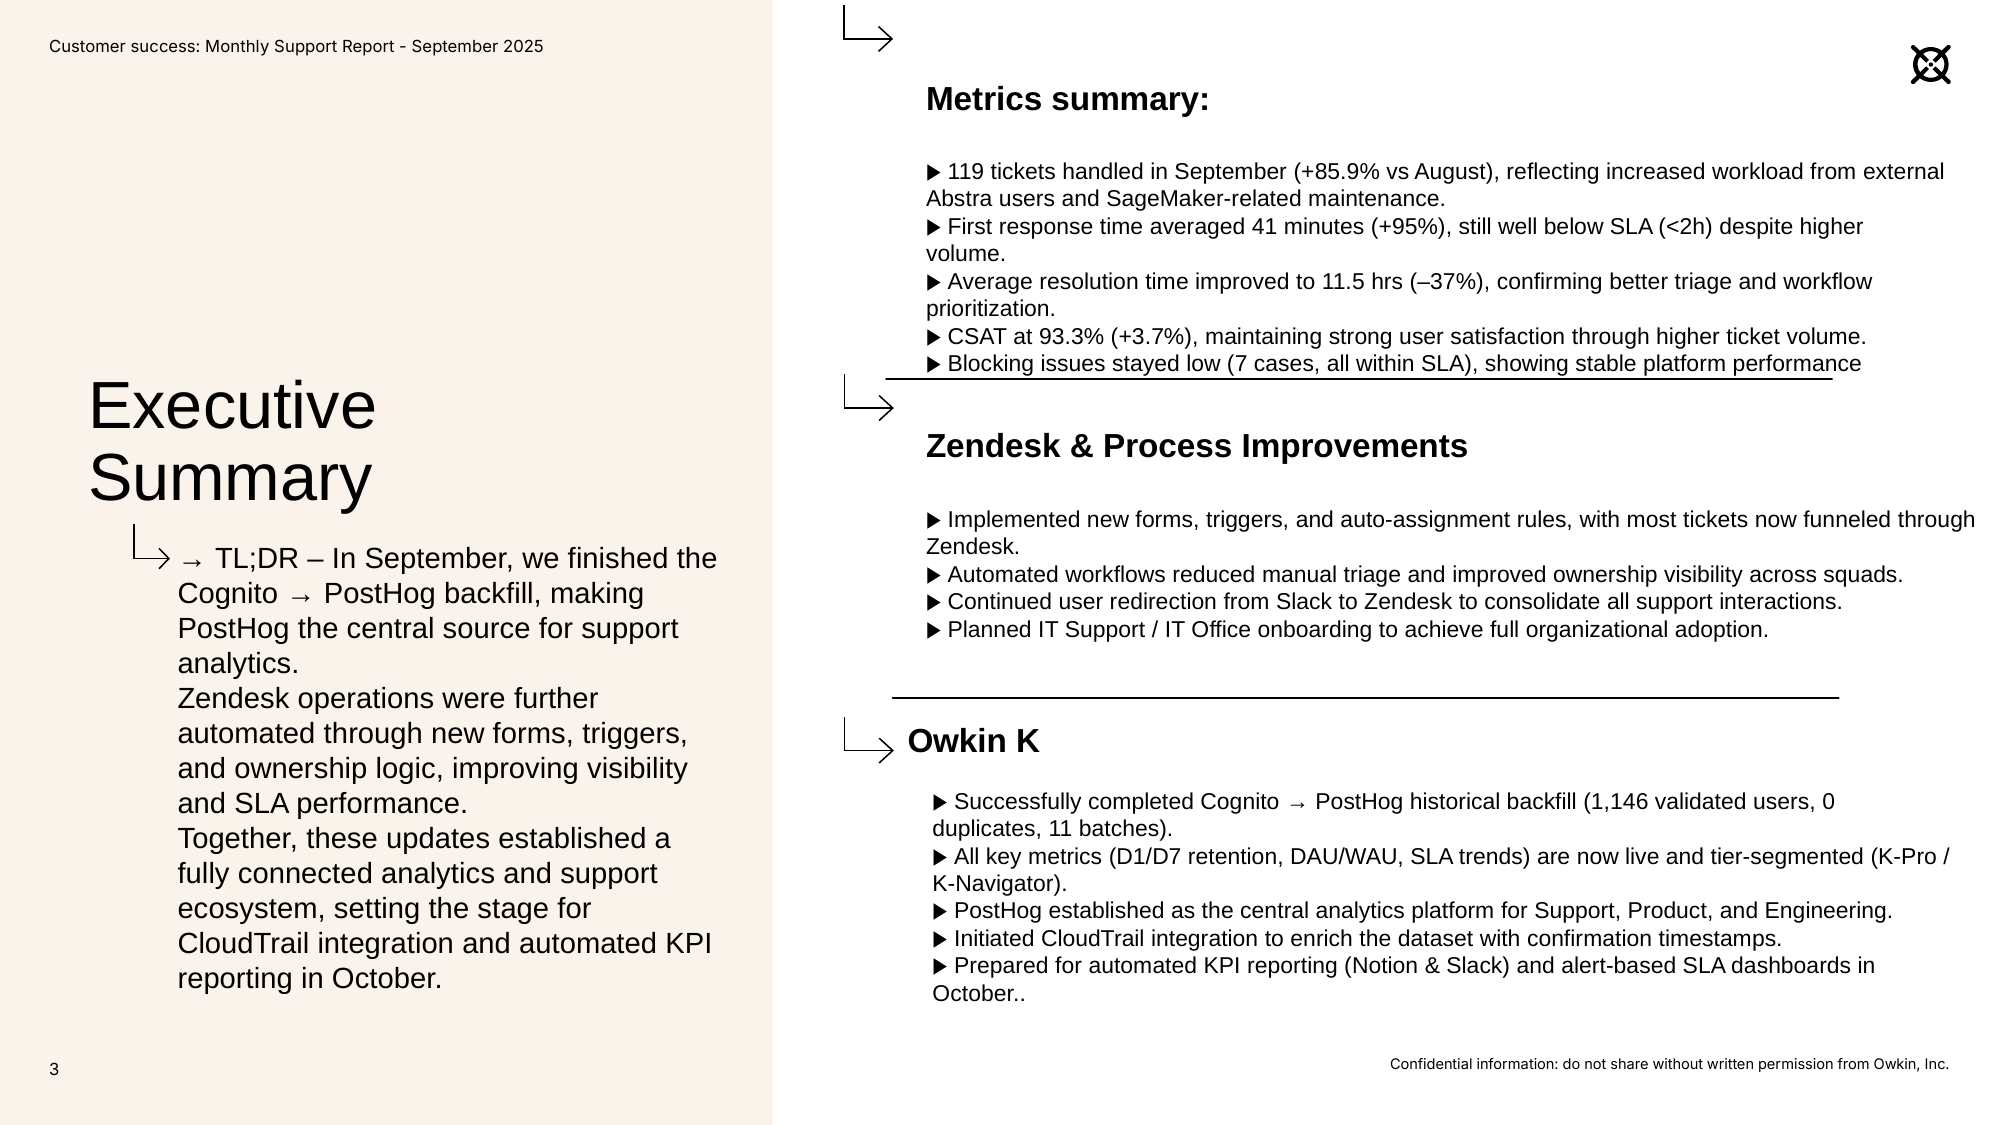

Customer success: Monthly Support Report - September 2025

Metrics summary:

▶ 119 tickets handled in September (+85.9% vs August), reflecting increased workload from external Abstra users and SageMaker-related maintenance.
▶ First response time averaged 41 minutes (+95%), still well below SLA (<2h) despite higher volume.
▶ Average resolution time improved to 11.5 hrs (–37%), confirming better triage and workflow prioritization.
▶ CSAT at 93.3% (+3.7%), maintaining strong user satisfaction through higher ticket volume.
▶ Blocking issues stayed low (7 cases, all within SLA), showing stable platform performance
# Executive Summary

Zendesk & Process Improvements

▶ Implemented new forms, triggers, and auto-assignment rules, with most tickets now funneled through Zendesk.
▶ Automated workflows reduced manual triage and improved ownership visibility across squads.
▶ Continued user redirection from Slack to Zendesk to consolidate all support interactions.
▶ Planned IT Support / IT Office onboarding to achieve full organizational adoption.

→ TL;DR – In September, we finished the Cognito → PostHog backfill, making PostHog the central source for support analytics.
Zendesk operations were further automated through new forms, triggers, and ownership logic, improving visibility and SLA performance.
Together, these updates established a fully connected analytics and support ecosystem, setting the stage for CloudTrail integration and automated KPI reporting in October.

Owkin K

▶ Successfully completed Cognito → PostHog historical backfill (1,146 validated users, 0 duplicates, 11 batches).
▶ All key metrics (D1/D7 retention, DAU/WAU, SLA trends) are now live and tier-segmented (K-Pro / K-Navigator).
▶ PostHog established as the central analytics platform for Support, Product, and Engineering.
▶ Initiated CloudTrail integration to enrich the dataset with confirmation timestamps.
▶ Prepared for automated KPI reporting (Notion & Slack) and alert-based SLA dashboards in October..
3